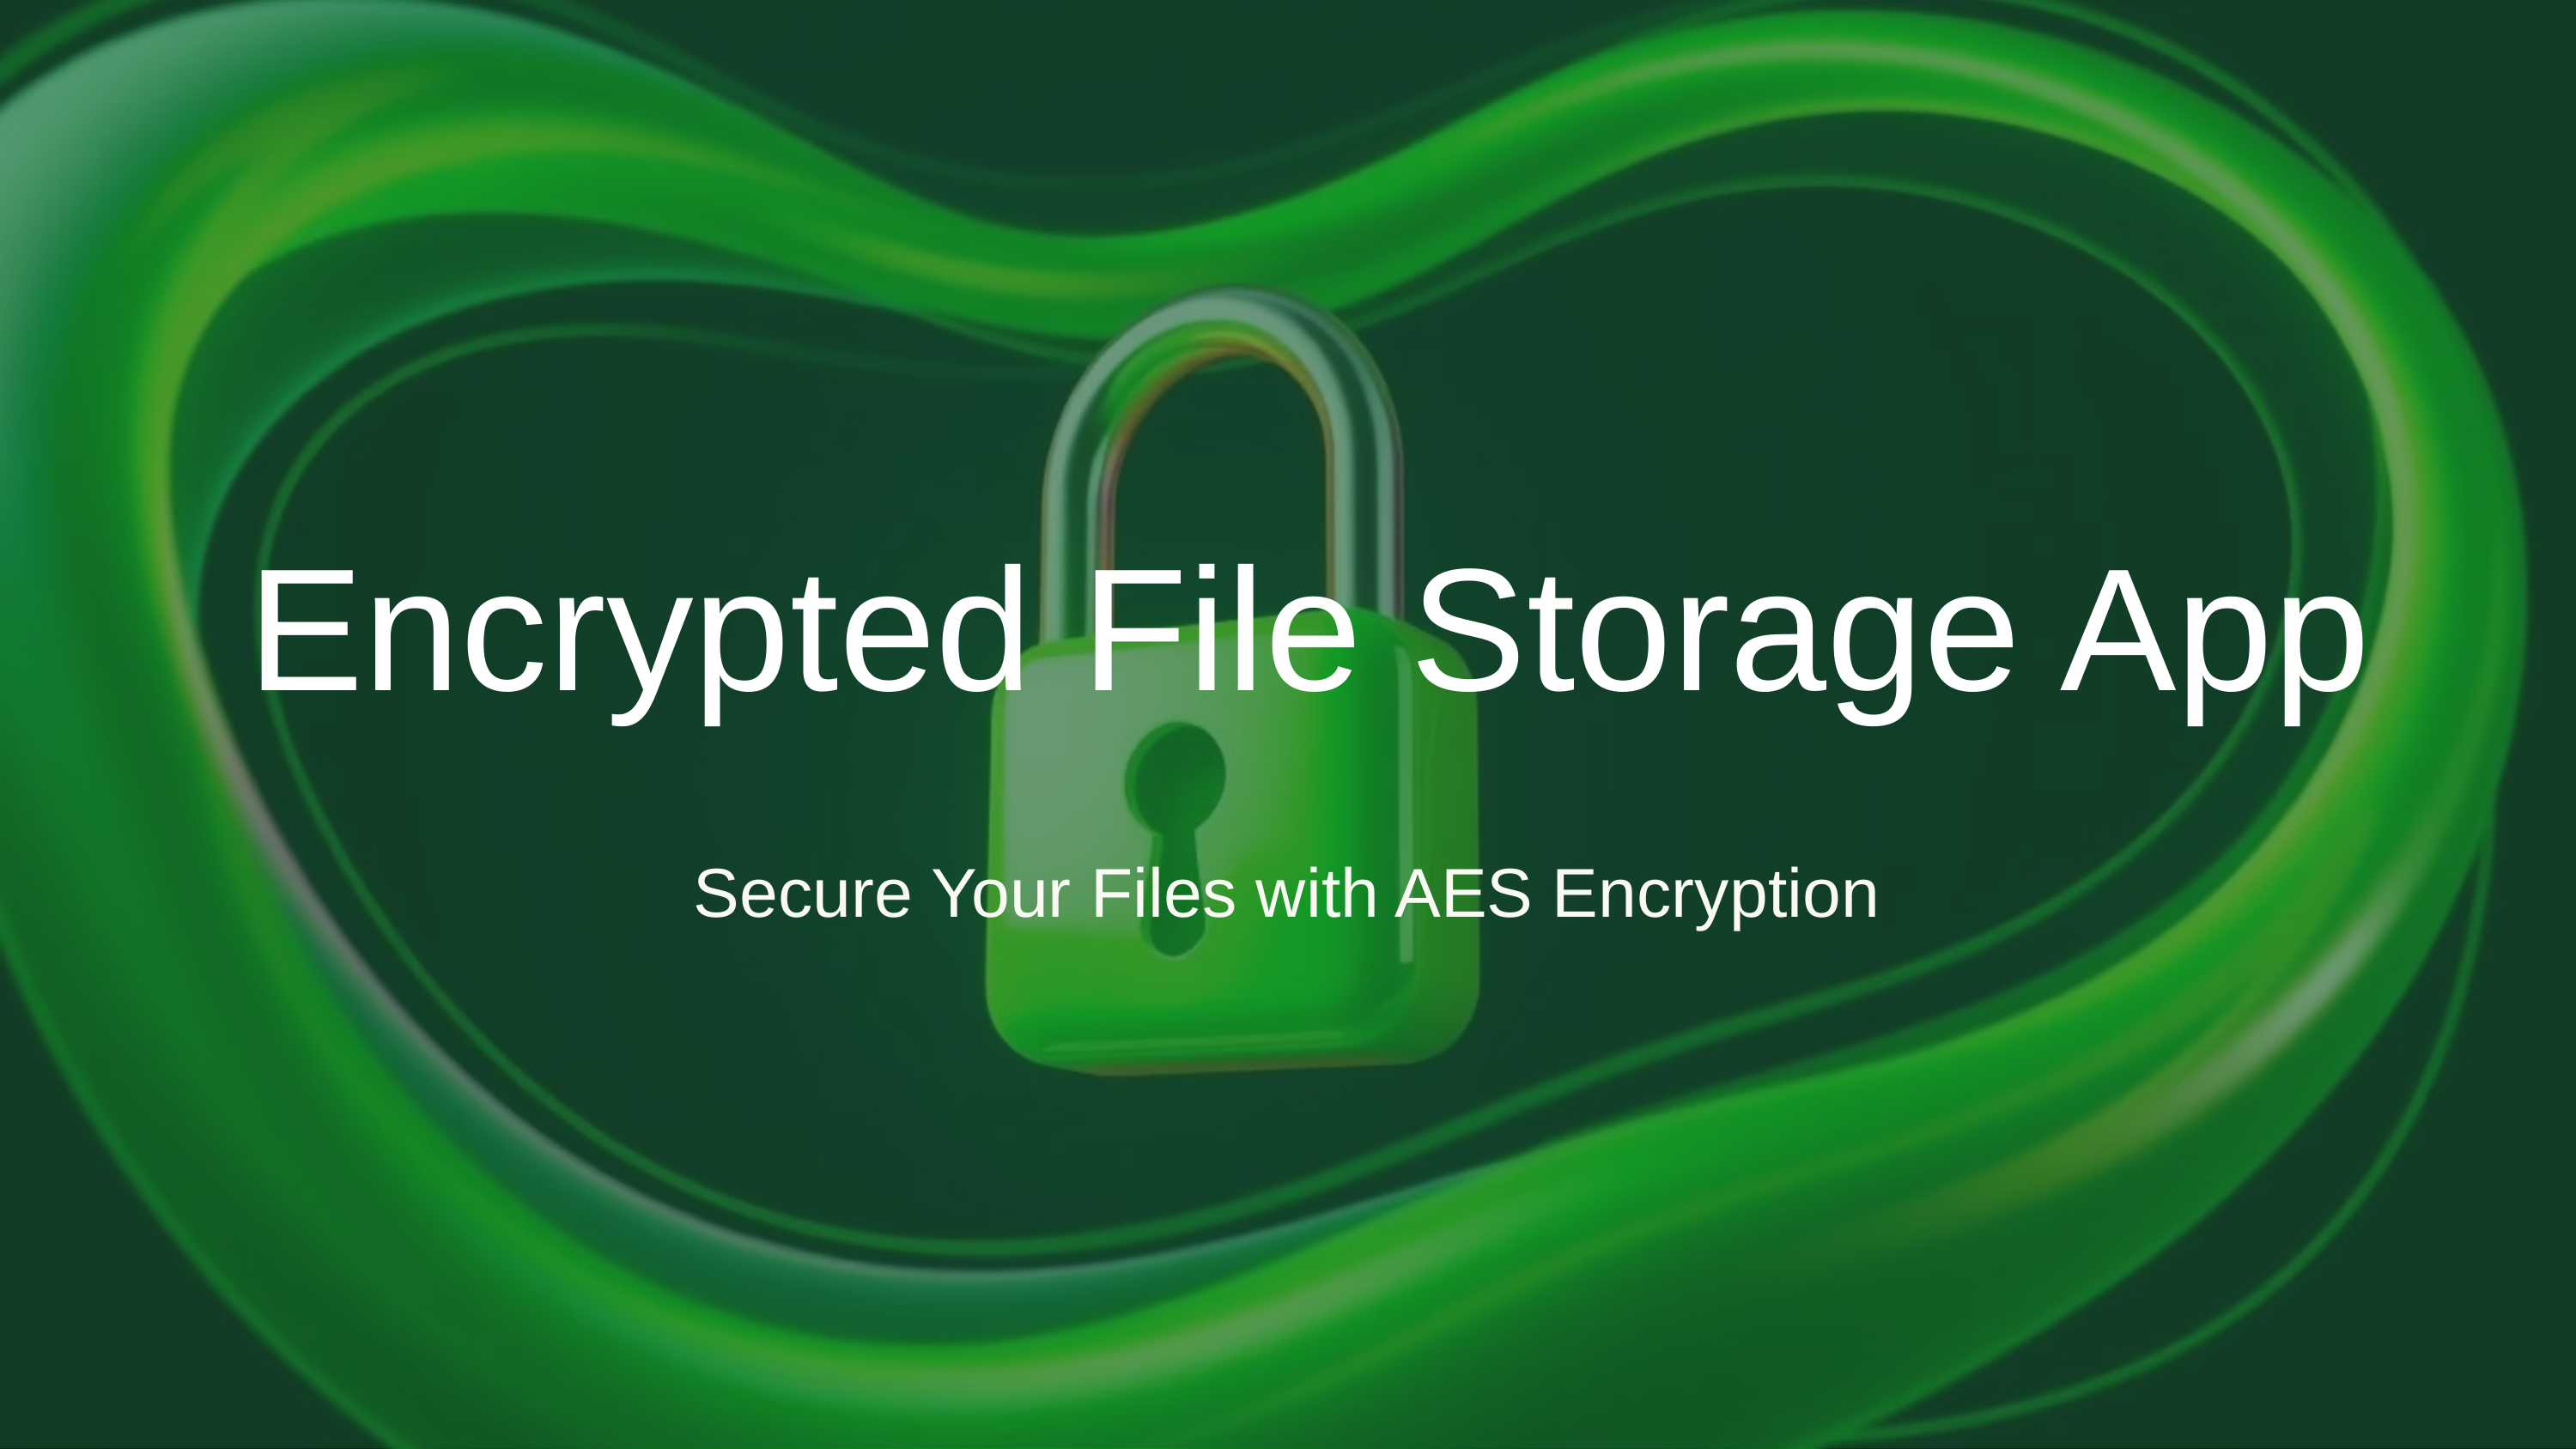

Encrypted File Storage App
Secure Your Files with AES Encryption